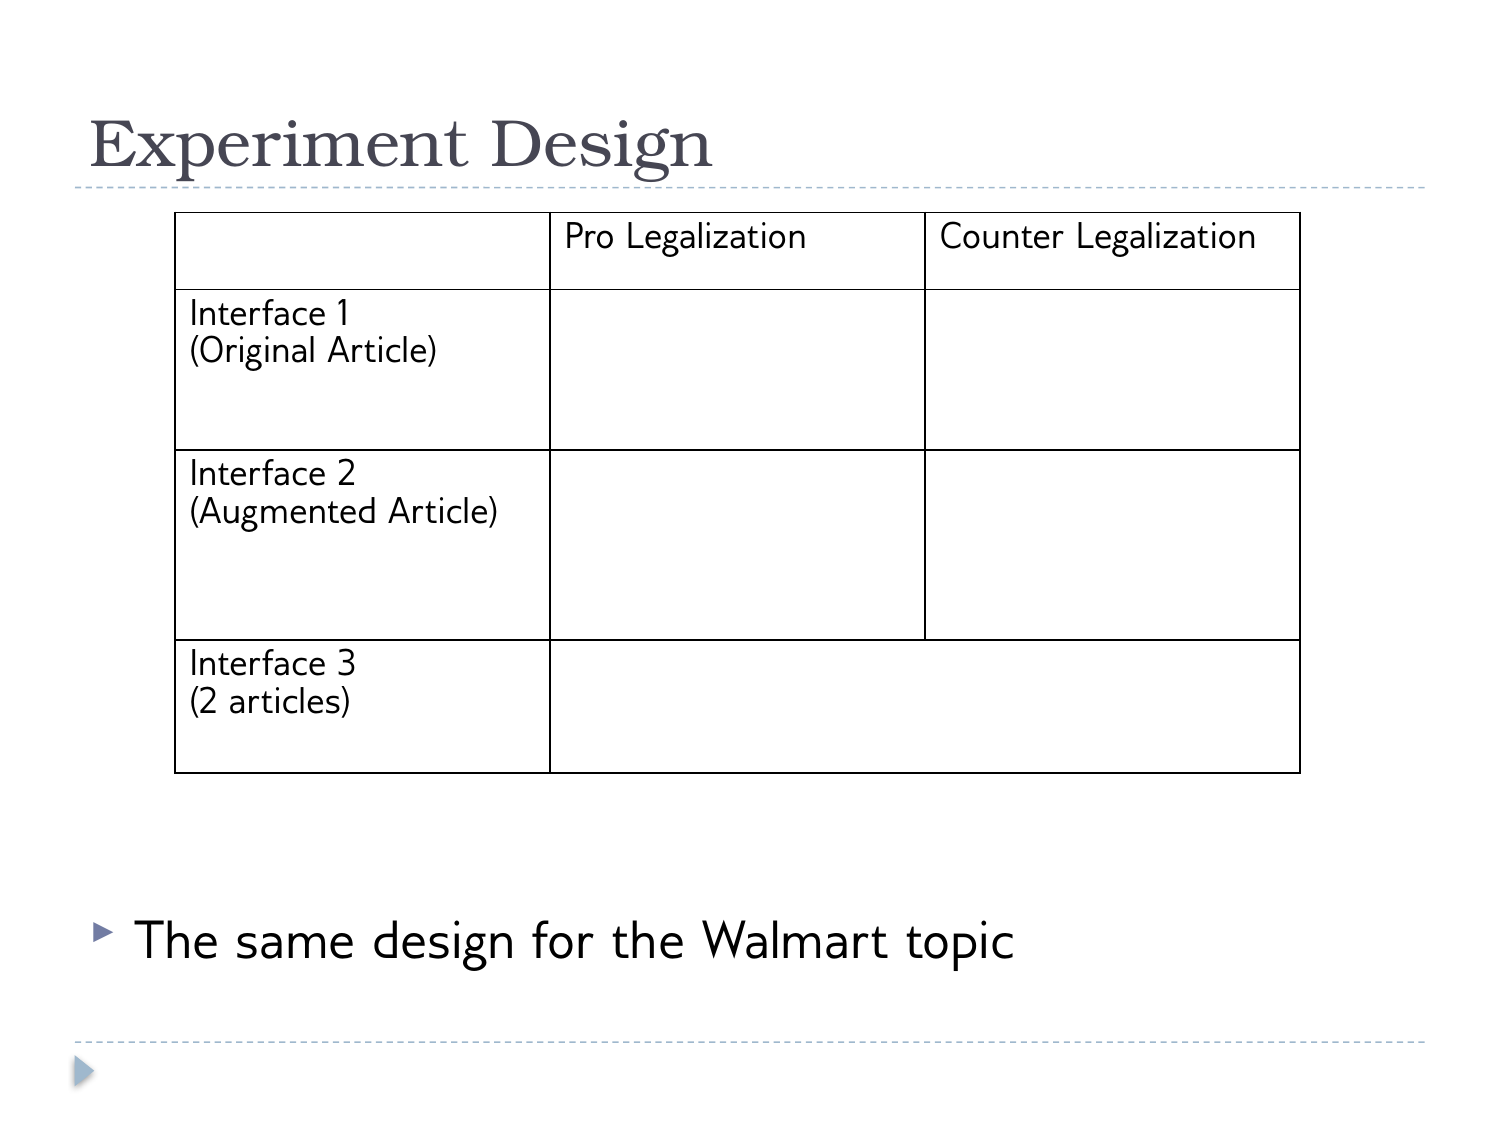

# Experiment Design

The same design for the Walmart topic
|  | Pro Legalization | Counter Legalization |
| --- | --- | --- |
| Interface 1 (Original Article) |  |  |
| Interface 2 (Augmented Article) |  |  |
| Interface 3 (2 articles) |  |  |